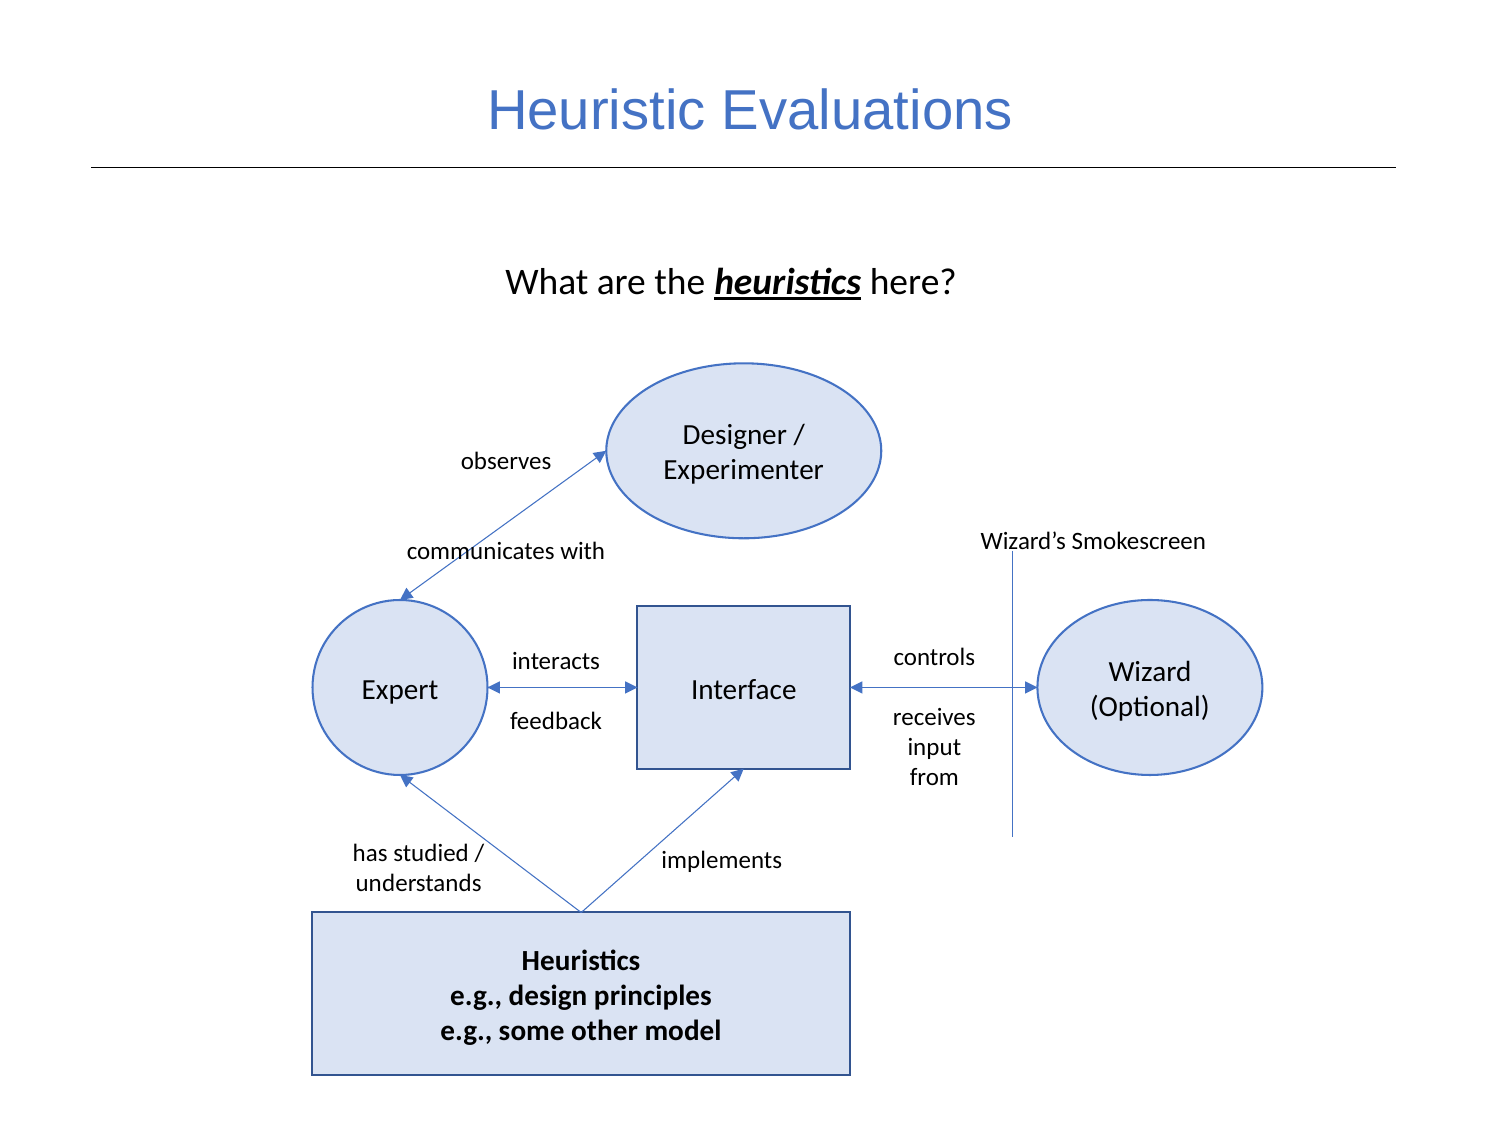

Heuristic Evaluations
What are the heuristics here?
Designer / Experimenter
observes

communicates with
Wizard’s Smokescreen
Expert
Wizard
(Optional)
Interface
controls

receives input from
interacts

feedback
has studied / understands
implements
Heuristics
e.g., design principles
e.g., some other model